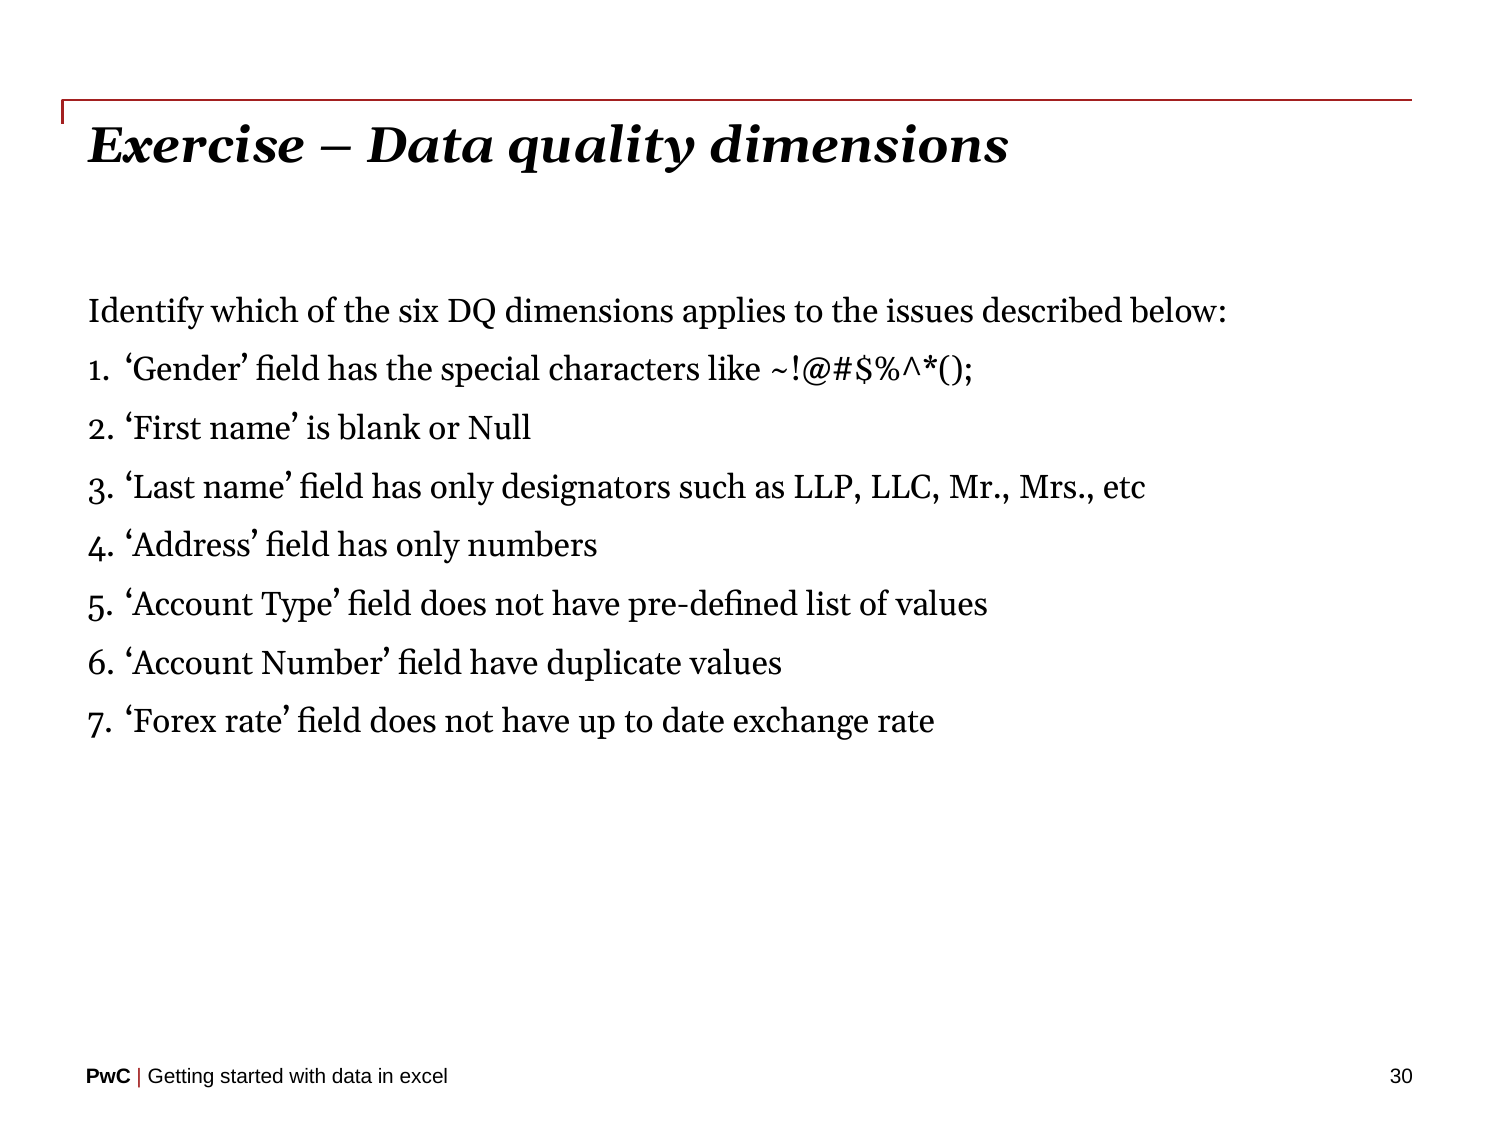

Exercise – Data quality dimensions
Identify which of the six DQ dimensions applies to the issues described below:
‘Gender’ field has the special characters like ~!@#$%^*();
‘First name’ is blank or Null
‘Last name’ field has only designators such as LLP, LLC, Mr., Mrs., etc
‘Address’ field has only numbers
‘Account Type’ field does not have pre-defined list of values
‘Account Number’ field have duplicate values
‘Forex rate’ field does not have up to date exchange rate

30